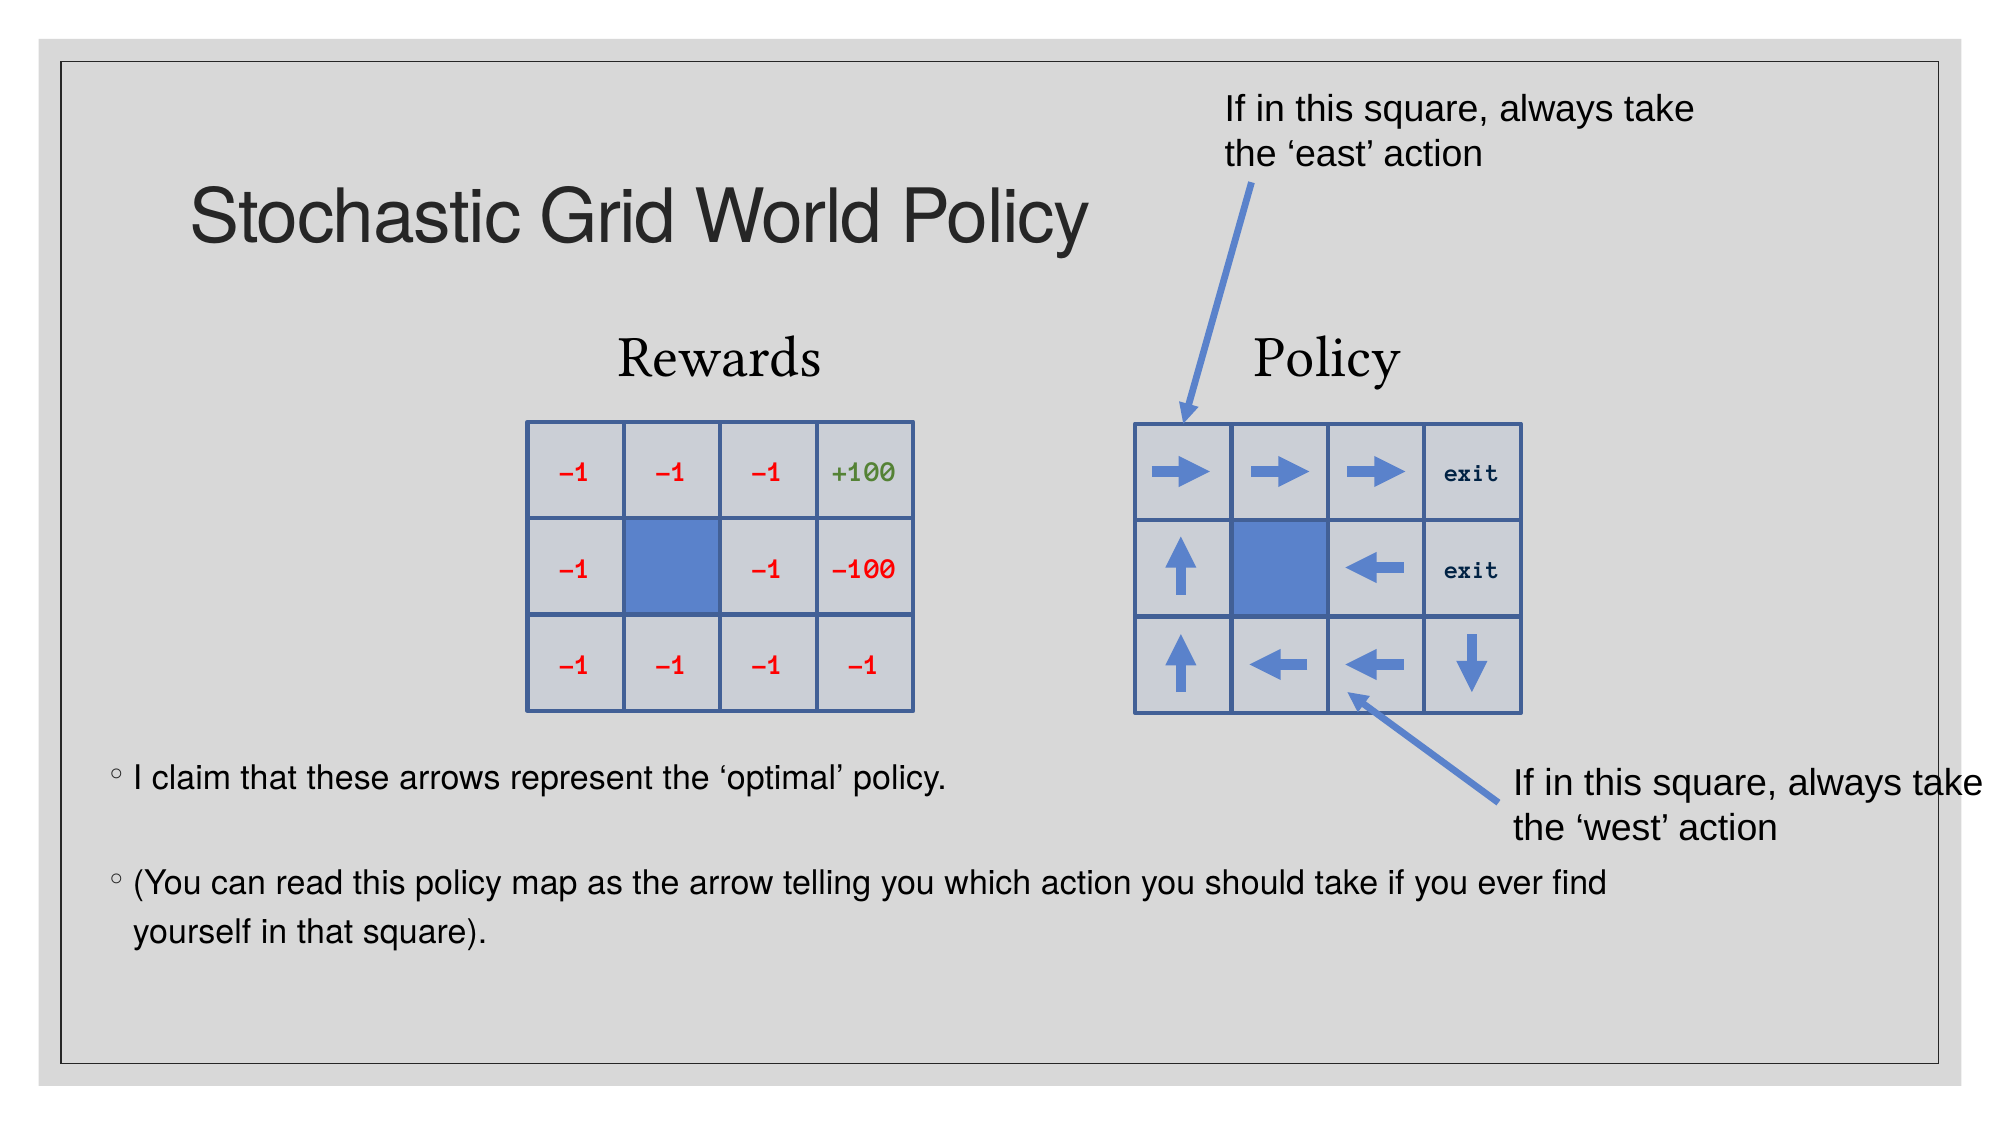

If in this square, always take the ‘east’ action
# Stochastic Grid World Policy
Rewards
Policy
+100
-1
-1
-1
exit

exit

-100
-1

-1
-1
-1
-1
-1
If in this square, always take the ‘west’ action
I claim that these arrows represent the ‘optimal’ policy.

(You can read this policy map as the arrow telling you which action you should take if you ever find yourself in that square).